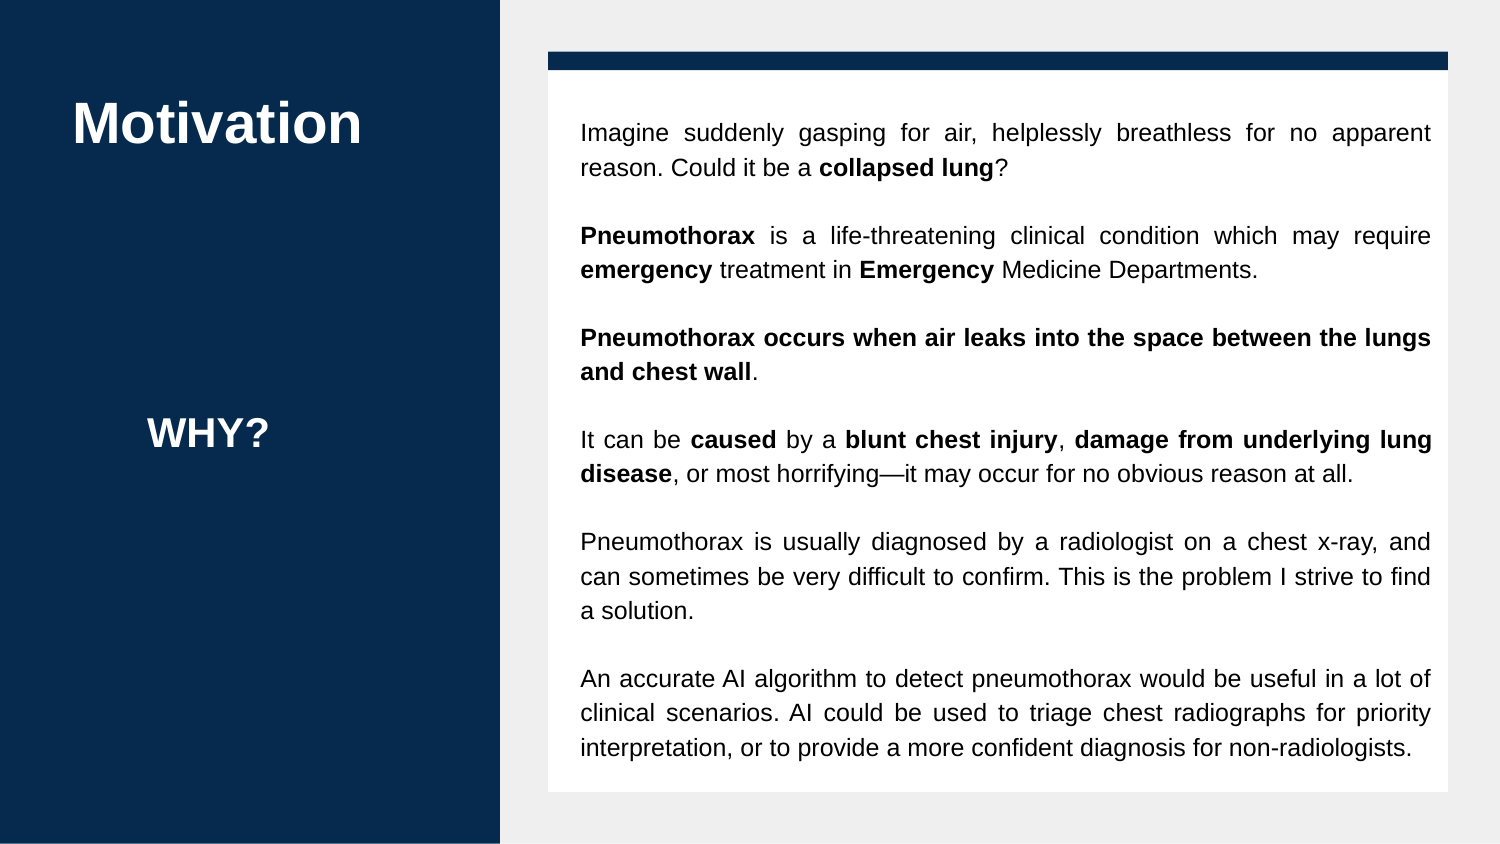

# Motivation

WHY?
Imagine suddenly gasping for air, helplessly breathless for no apparent reason. Could it be a collapsed lung?
Pneumothorax is a life-threatening clinical condition which may require emergency treatment in Emergency Medicine Departments.
Pneumothorax occurs when air leaks into the space between the lungs and chest wall.
It can be caused by a blunt chest injury, damage from underlying lung disease, or most horrifying—it may occur for no obvious reason at all.
Pneumothorax is usually diagnosed by a radiologist on a chest x-ray, and can sometimes be very difficult to confirm. This is the problem I strive to find a solution.
An accurate AI algorithm to detect pneumothorax would be useful in a lot of clinical scenarios. AI could be used to triage chest radiographs for priority interpretation, or to provide a more confident diagnosis for non-radiologists.